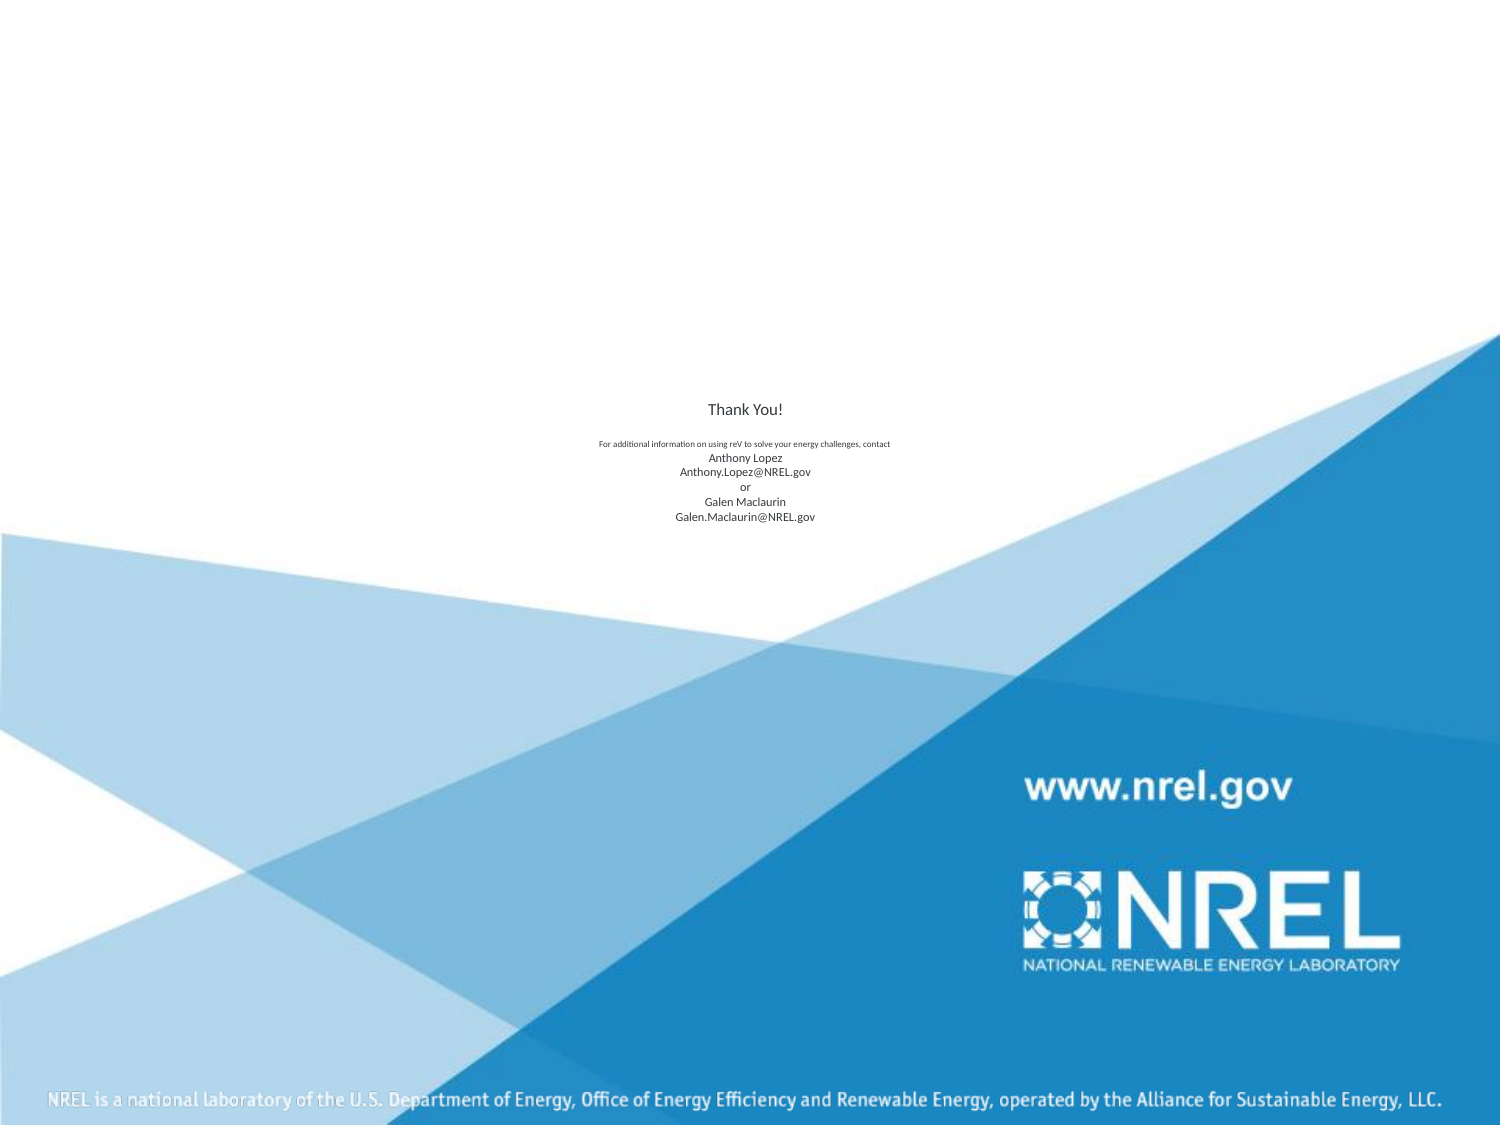

# Thank You! For additional information on using reV to solve your energy challenges, contact Anthony Lopez Anthony.Lopez@NREL.gov or Galen Maclaurin Galen.Maclaurin@NREL.gov